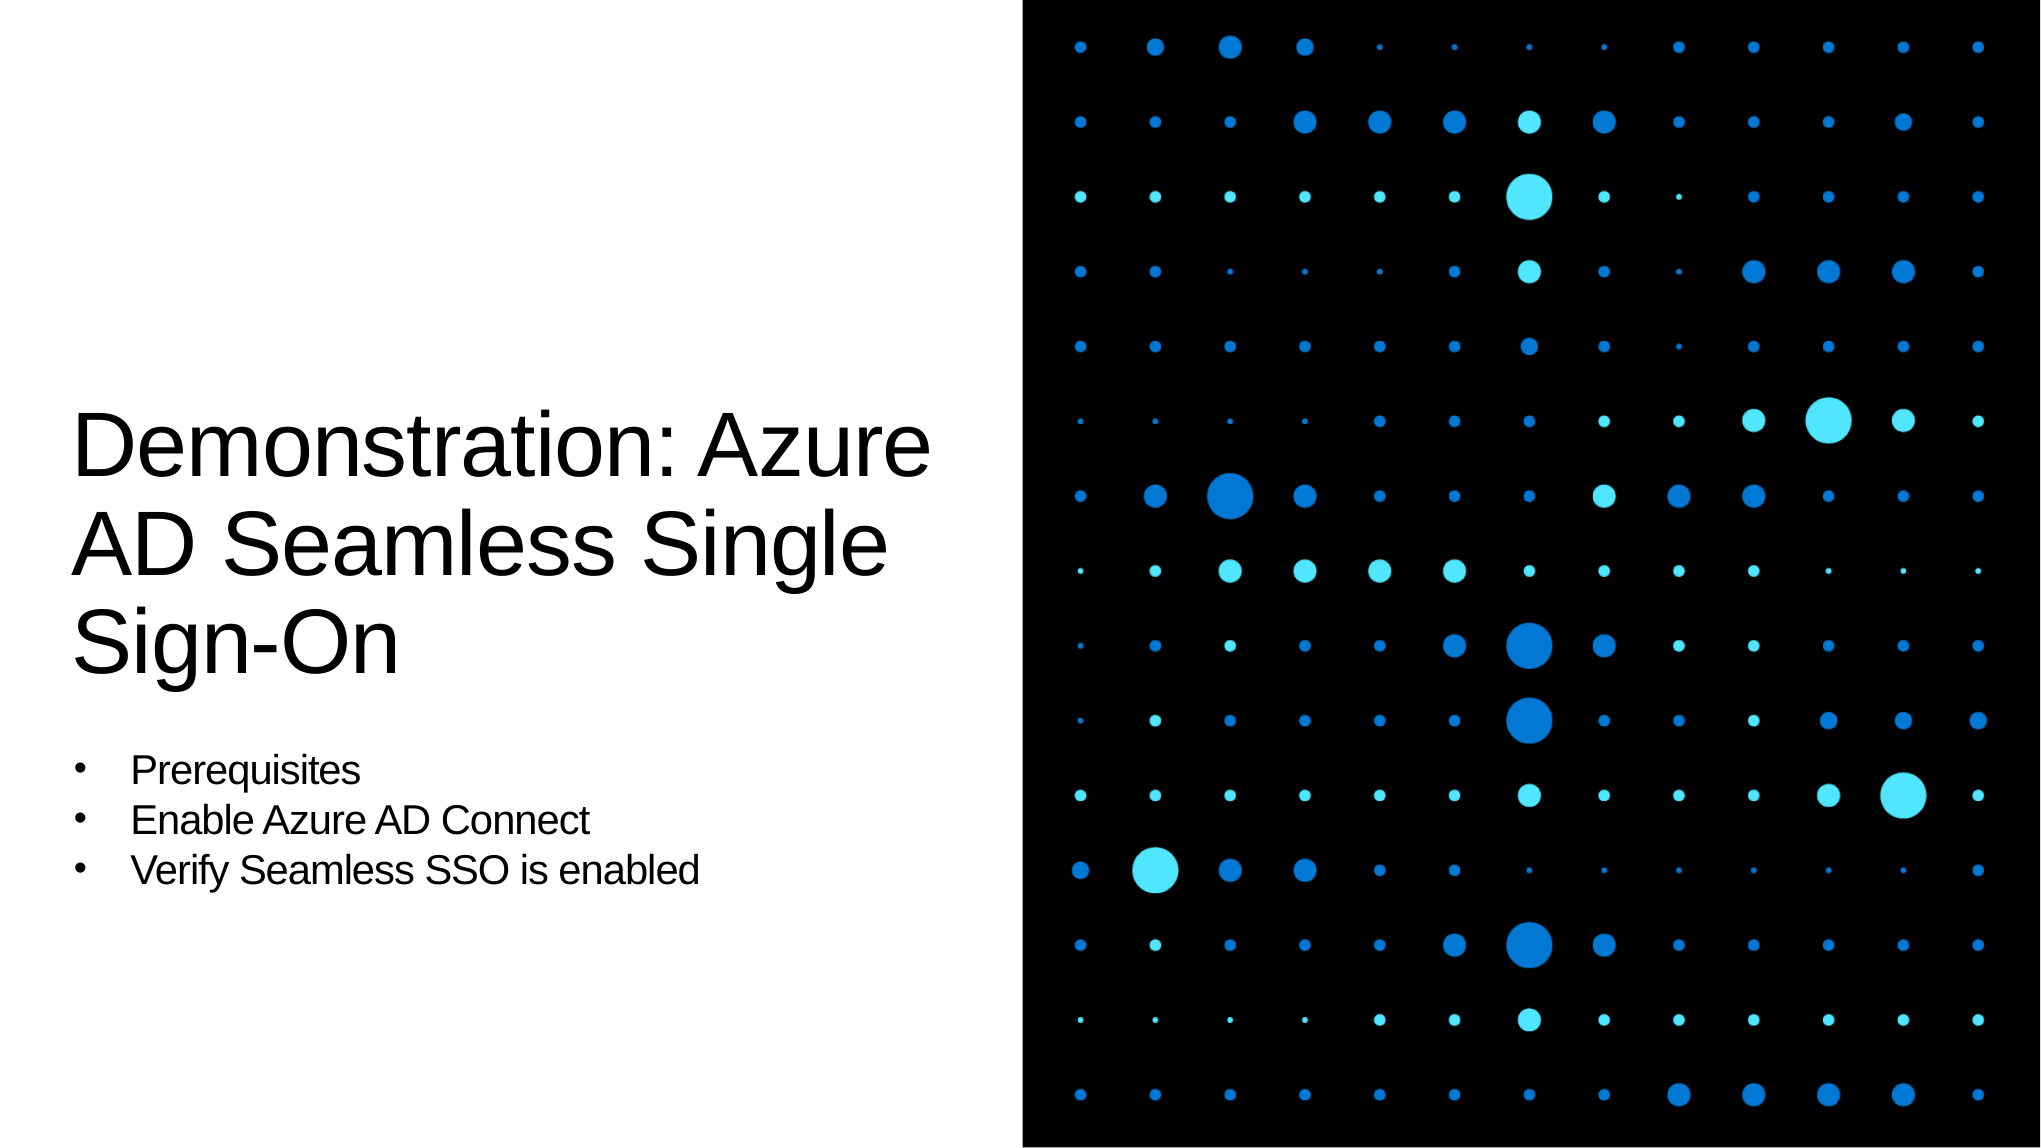

# Demonstration: Azure AD Seamless Single Sign-On
Prerequisites
Enable Azure AD Connect
Verify Seamless SSO is enabled